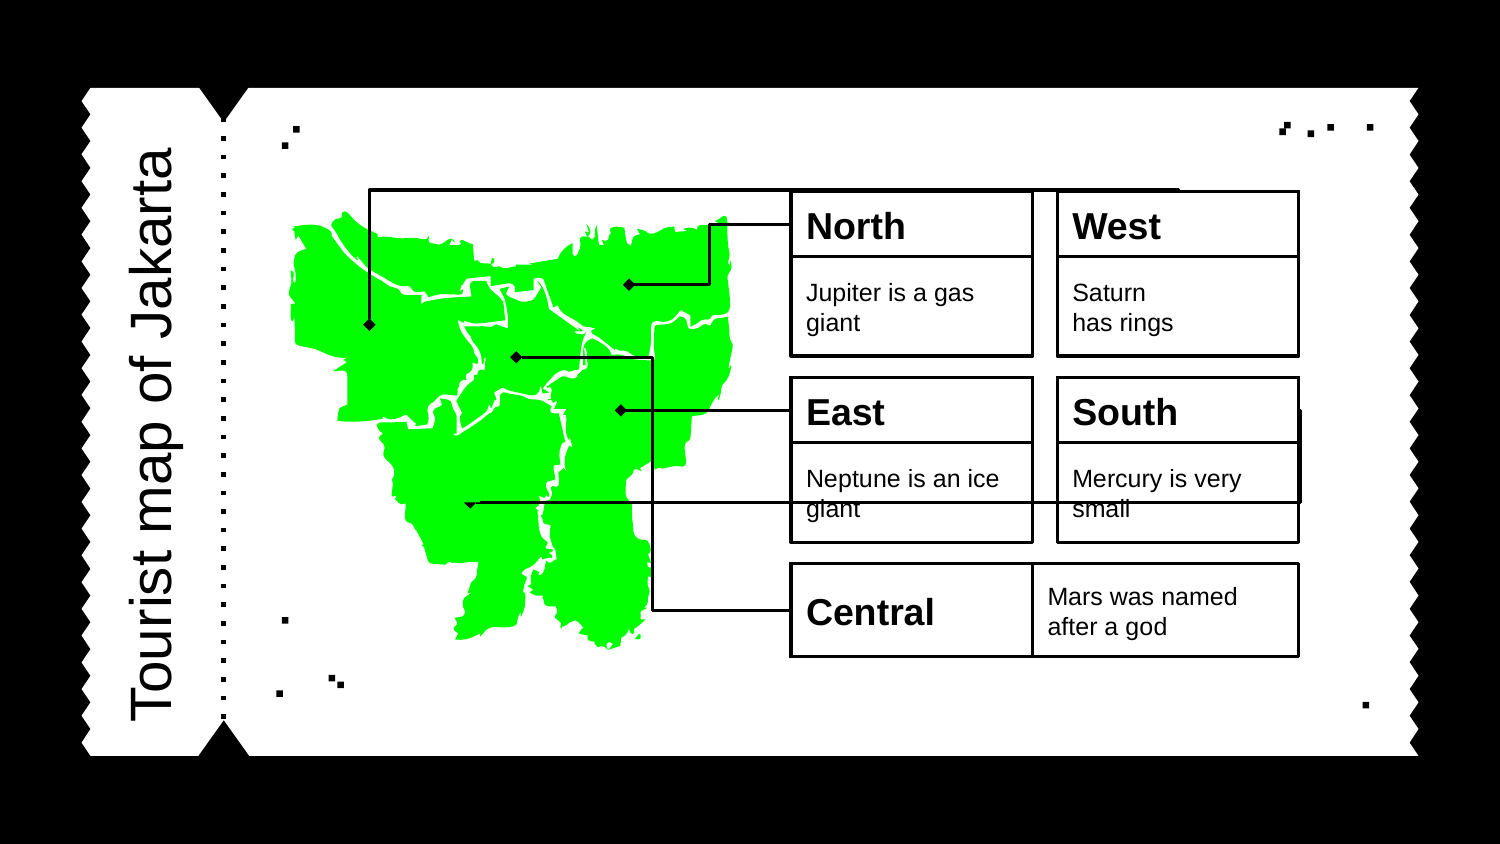

North
West

Jupiter is a gas giant
Saturn
has rings
East
South
# Tourist map of Jakarta
Neptune is an ice giant
Mercury is very small

Central
Mars was named after a god